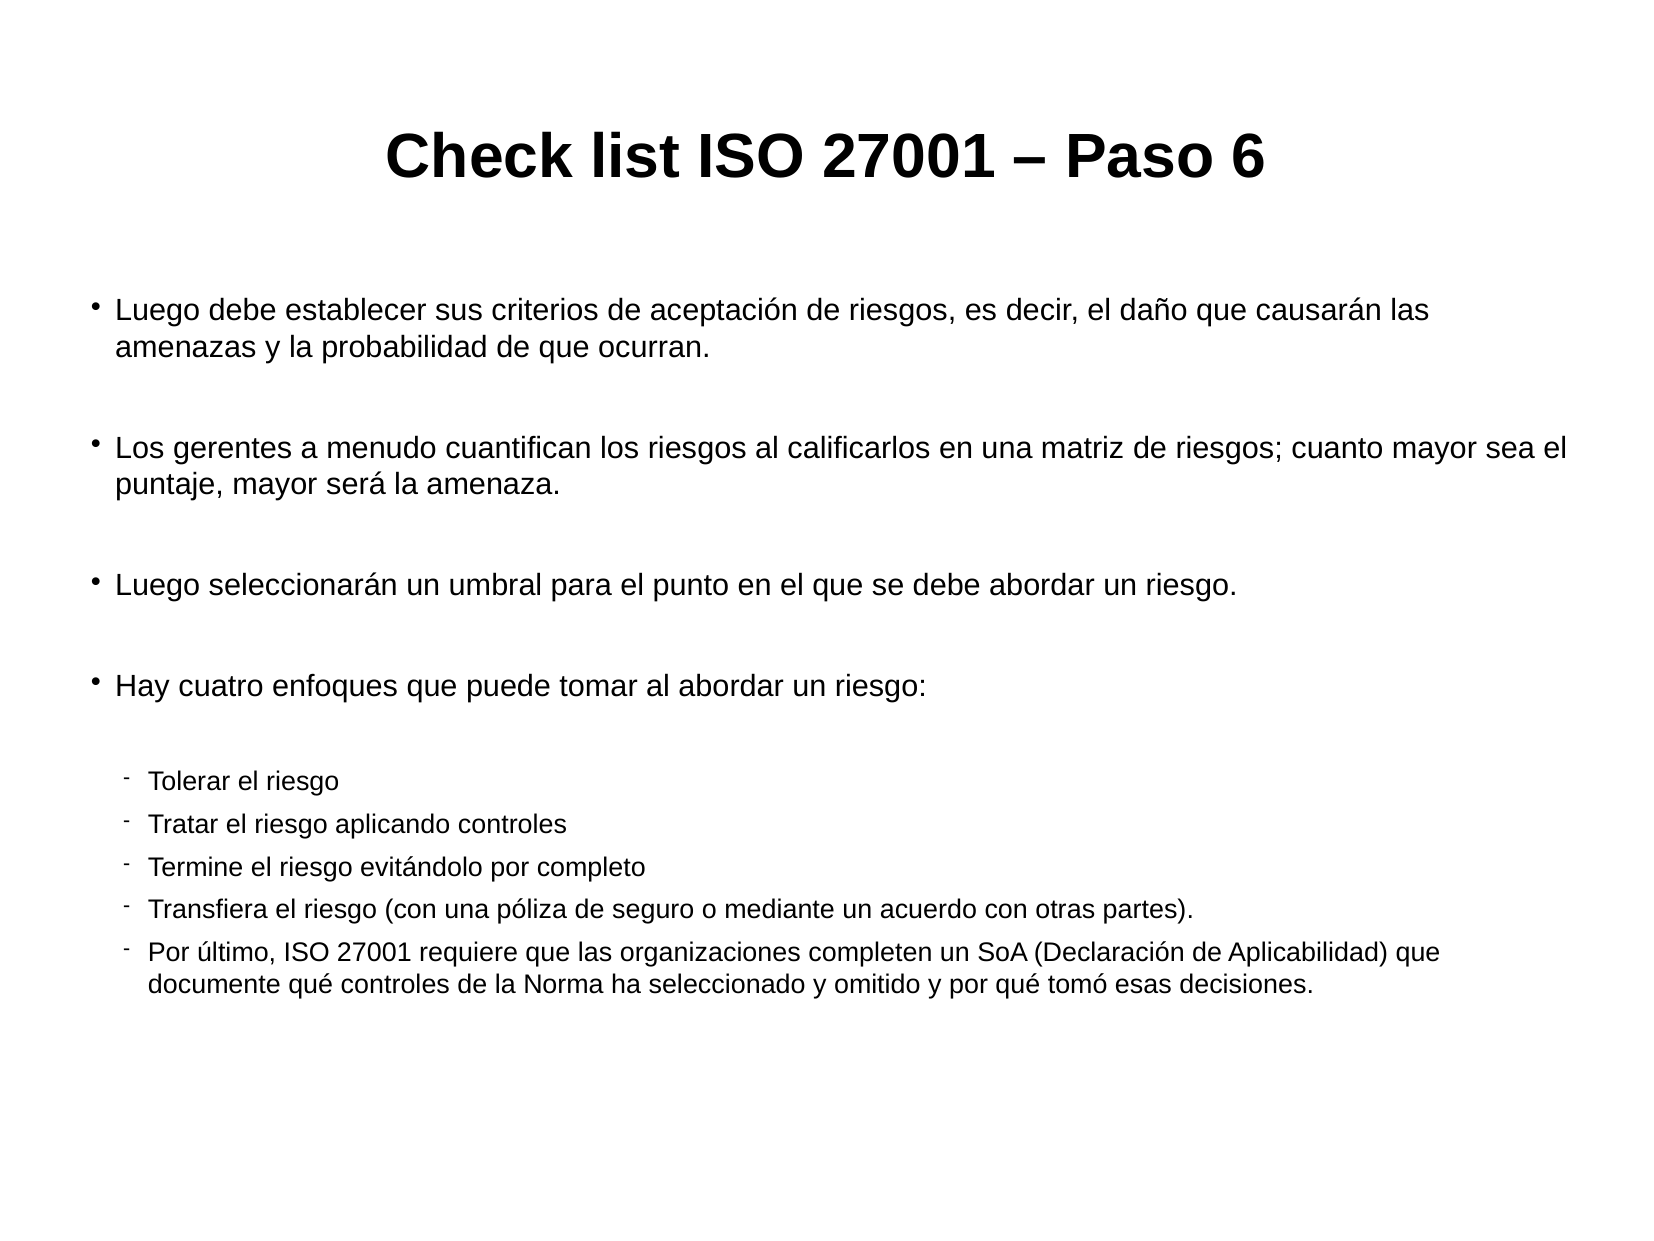

Check list ISO 27001 – Paso 6
Luego debe establecer sus criterios de aceptación de riesgos, es decir, el daño que causarán las amenazas y la probabilidad de que ocurran.

Los gerentes a menudo cuantifican los riesgos al calificarlos en una matriz de riesgos; cuanto mayor sea el puntaje, mayor será la amenaza.

Luego seleccionarán un umbral para el punto en el que se debe abordar un riesgo.

Hay cuatro enfoques que puede tomar al abordar un riesgo:

Tolerar el riesgo
Tratar el riesgo aplicando controles
Termine el riesgo evitándolo por completo
Transfiera el riesgo (con una póliza de seguro o mediante un acuerdo con otras partes).
Por último, ISO 27001 requiere que las organizaciones completen un SoA (Declaración de Aplicabilidad) que documente qué controles de la Norma ha seleccionado y omitido y por qué tomó esas decisiones.